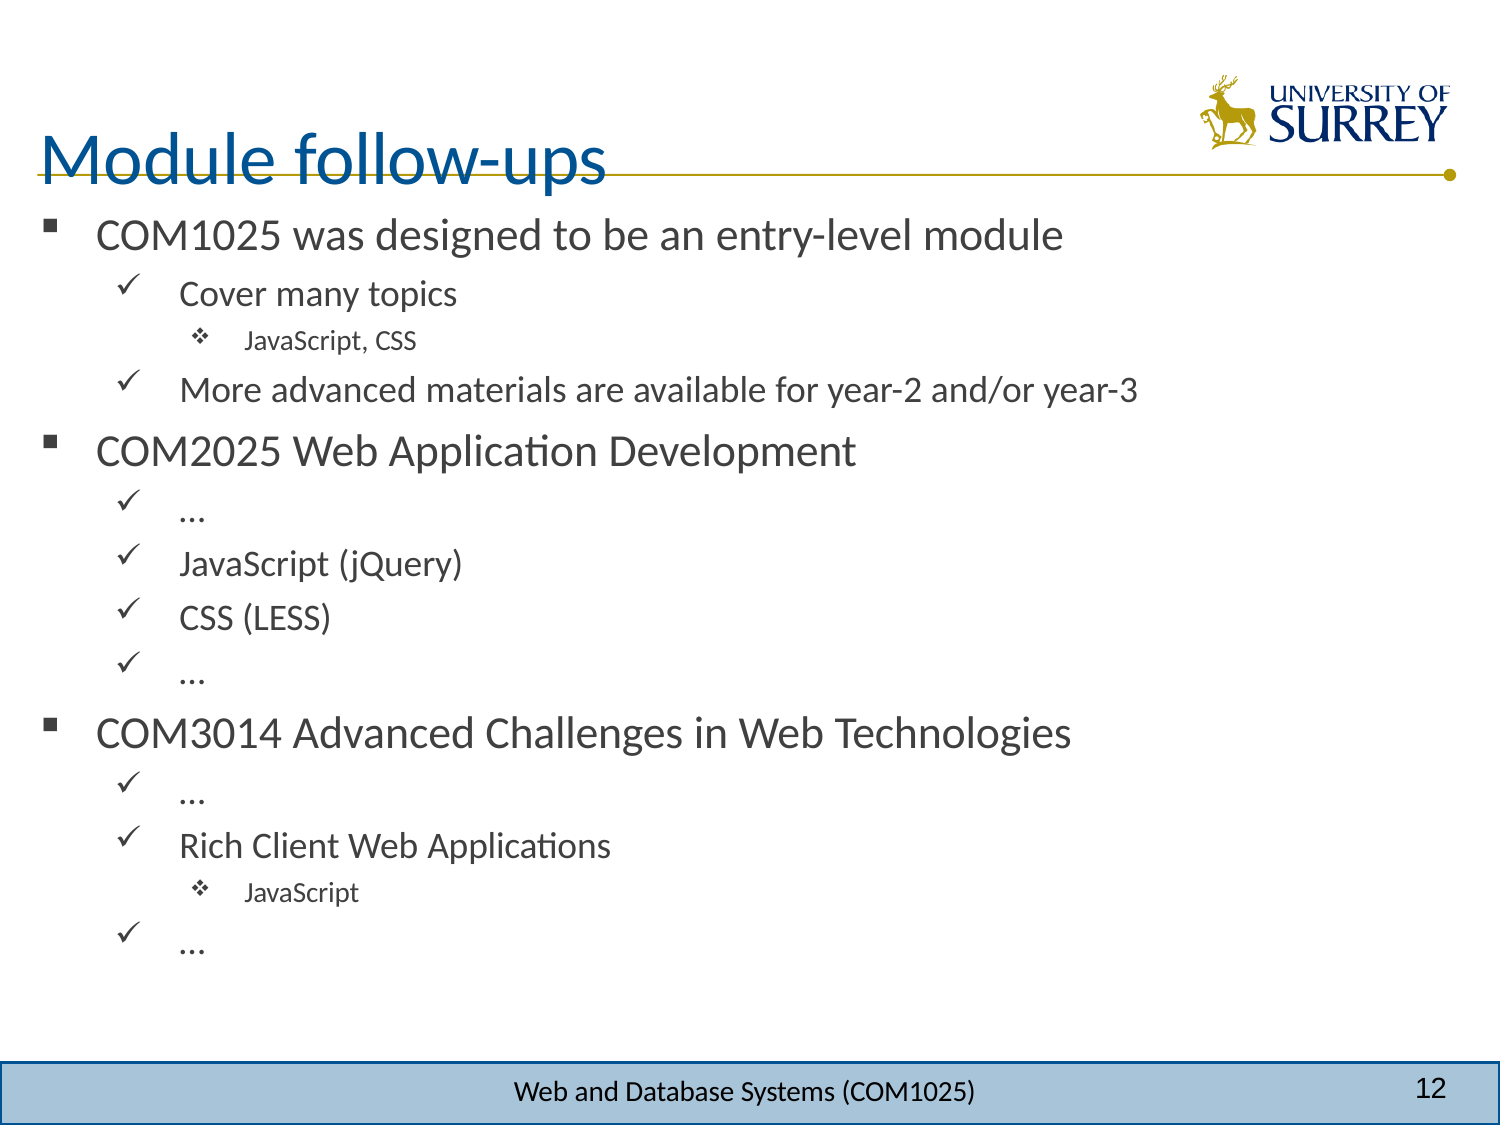

# Module follow-ups
COM1025 was designed to be an entry-level module
Cover many topics
JavaScript, CSS
More advanced materials are available for year-2 and/or year-3
COM2025 Web Application Development
…
JavaScript (jQuery)
CSS (LESS)
…
COM3014 Advanced Challenges in Web Technologies
…
Rich Client Web Applications
JavaScript
…
12
Web and Database Systems (COM1025)